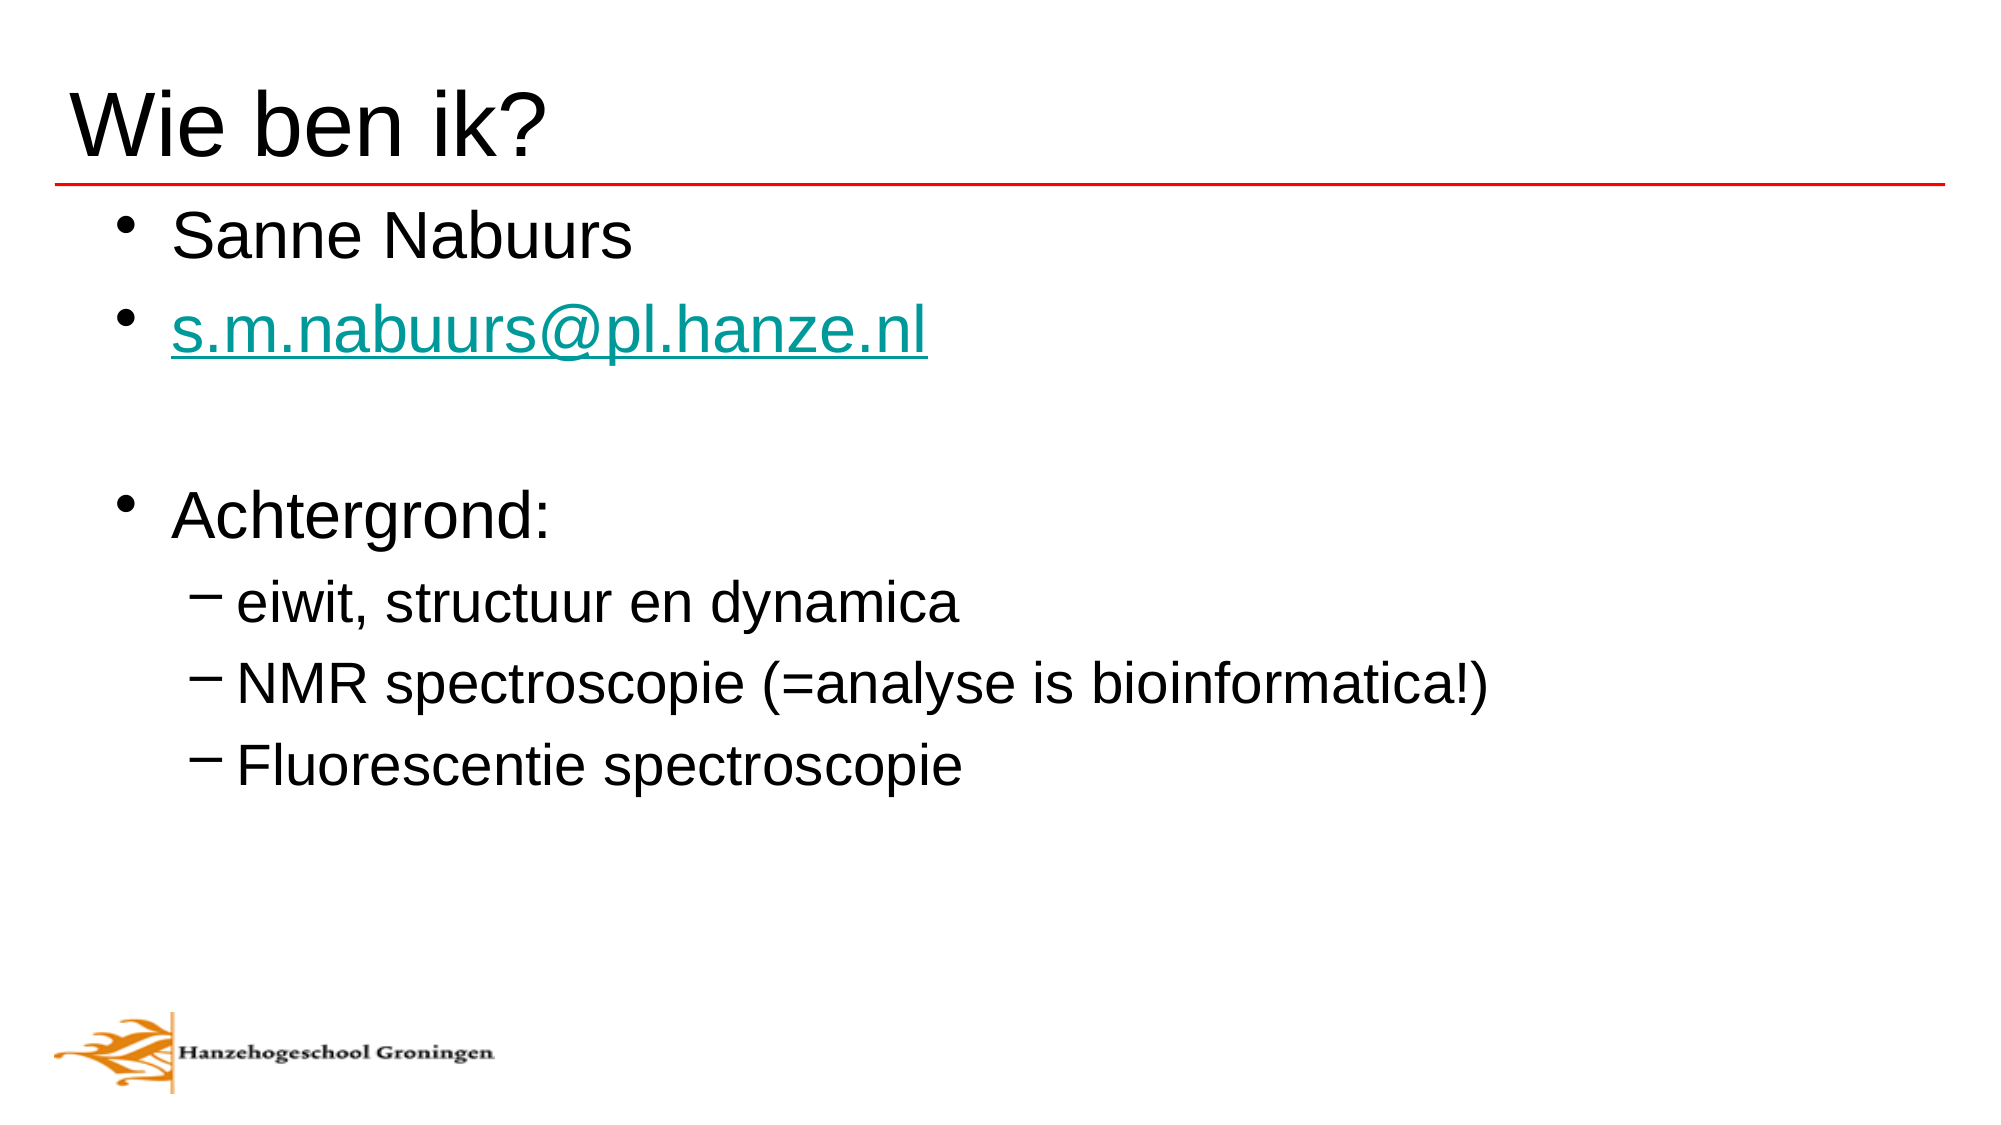

# Wie ben ik?
Sanne Nabuurs
s.m.nabuurs@pl.hanze.nl

Achtergrond:
eiwit, structuur en dynamica
NMR spectroscopie (=analyse is bioinformatica!)
Fluorescentie spectroscopie